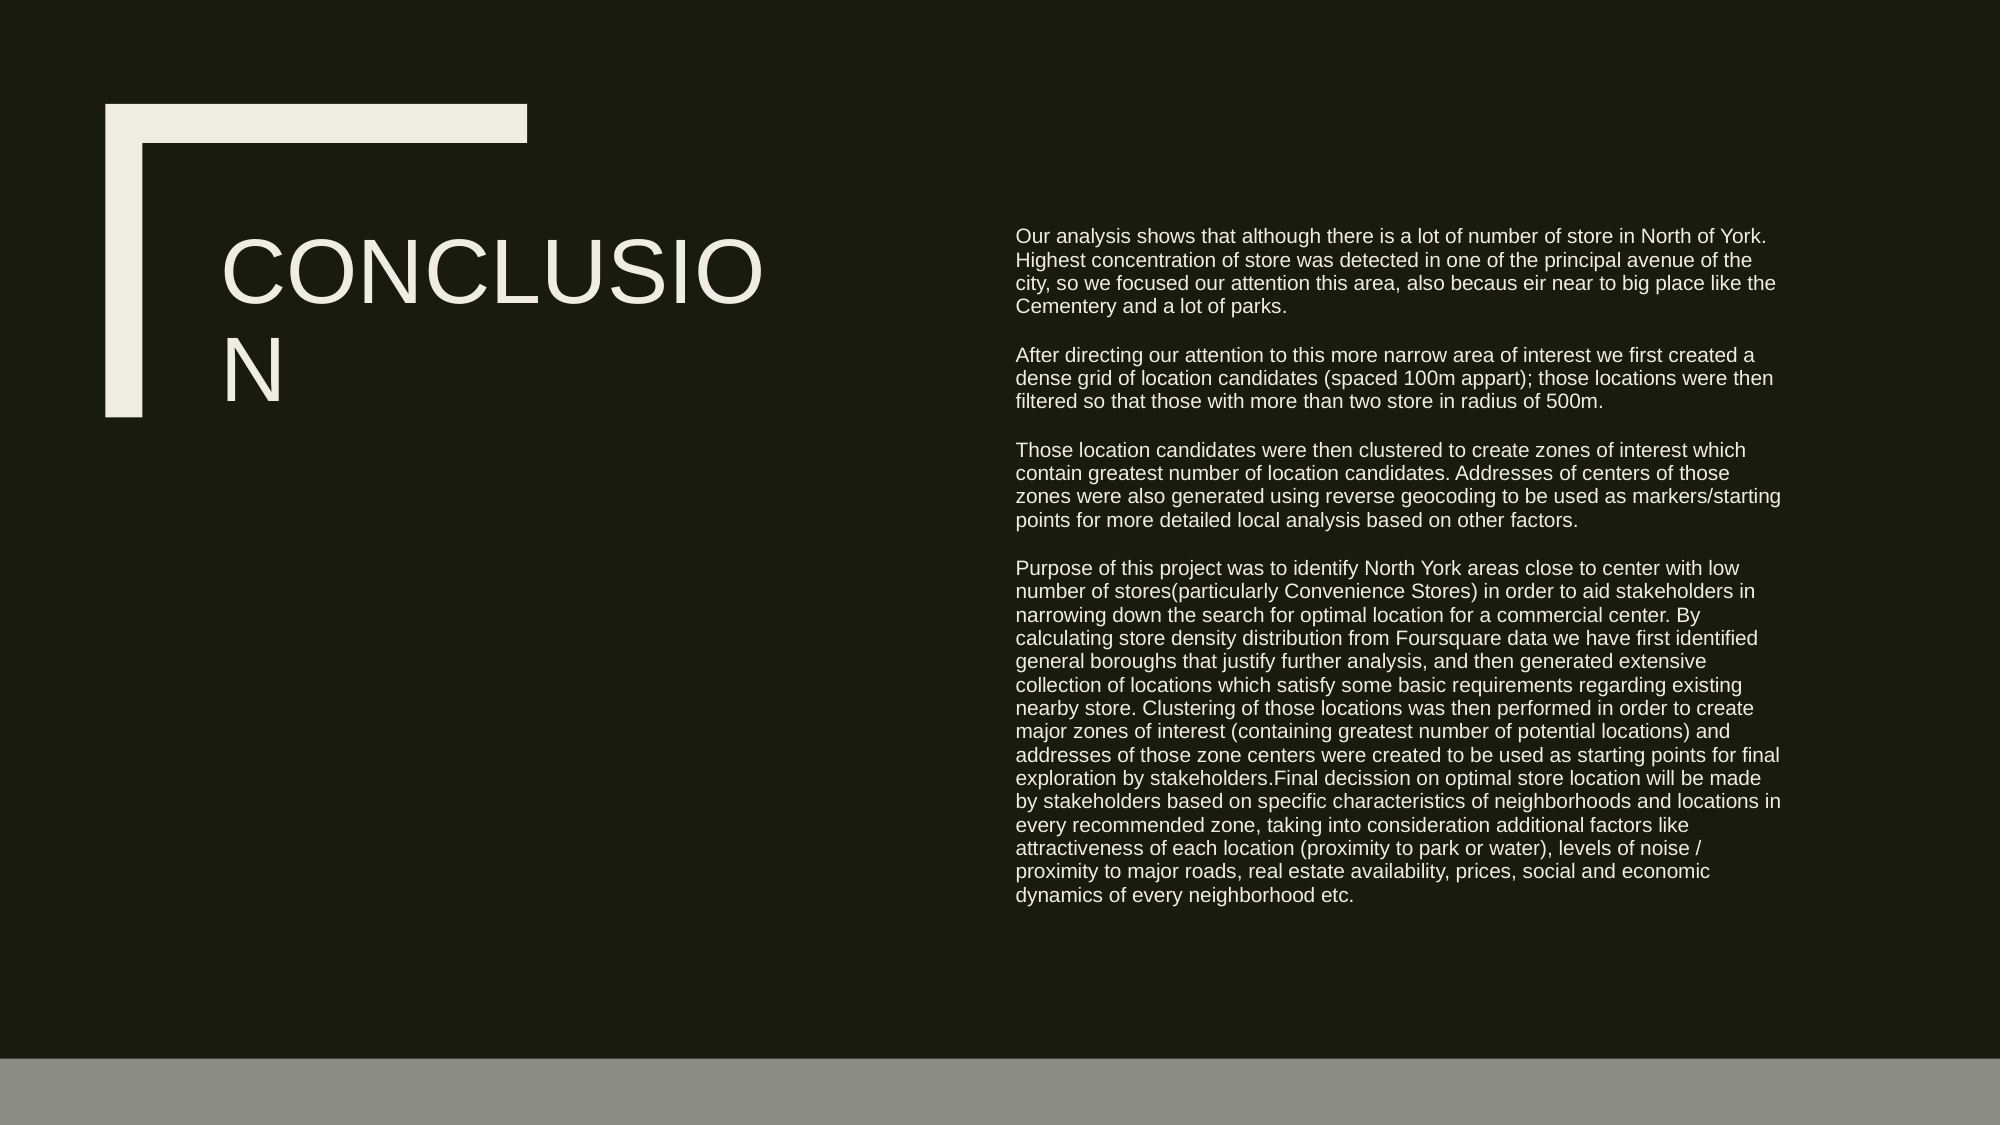

# CONCLUSION
Our analysis shows that although there is a lot of number of store in North of York. Highest concentration of store was detected in one of the principal avenue of the city, so we focused our attention this area, also becaus eir near to big place like the Cementery and a lot of parks.
After directing our attention to this more narrow area of interest we first created a dense grid of location candidates (spaced 100m appart); those locations were then filtered so that those with more than two store in radius of 500m.
Those location candidates were then clustered to create zones of interest which contain greatest number of location candidates. Addresses of centers of those zones were also generated using reverse geocoding to be used as markers/starting points for more detailed local analysis based on other factors.
Purpose of this project was to identify North York areas close to center with low number of stores(particularly Convenience Stores) in order to aid stakeholders in narrowing down the search for optimal location for a commercial center. By calculating store density distribution from Foursquare data we have first identified general boroughs that justify further analysis, and then generated extensive collection of locations which satisfy some basic requirements regarding existing nearby store. Clustering of those locations was then performed in order to create major zones of interest (containing greatest number of potential locations) and addresses of those zone centers were created to be used as starting points for final exploration by stakeholders.​Final decission on optimal store location will be made by stakeholders based on specific characteristics of neighborhoods and locations in every recommended zone, taking into consideration additional factors like attractiveness of each location (proximity to park or water), levels of noise / proximity to major roads, real estate availability, prices, social and economic dynamics of every neighborhood etc.